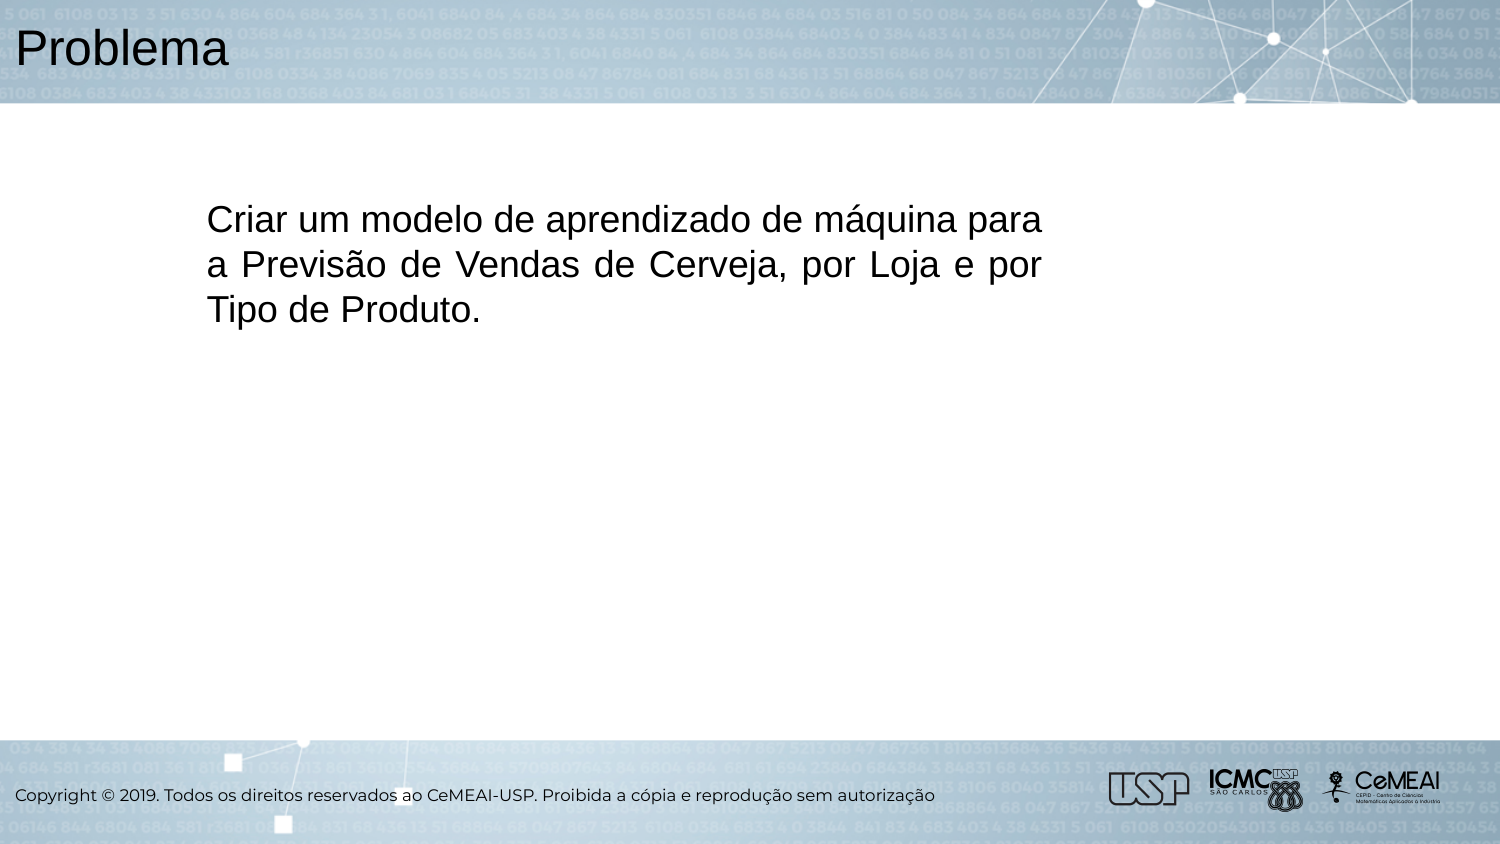

# Problema
Criar um modelo de aprendizado de máquina para a Previsão de Vendas de Cerveja, por Loja e por Tipo de Produto.